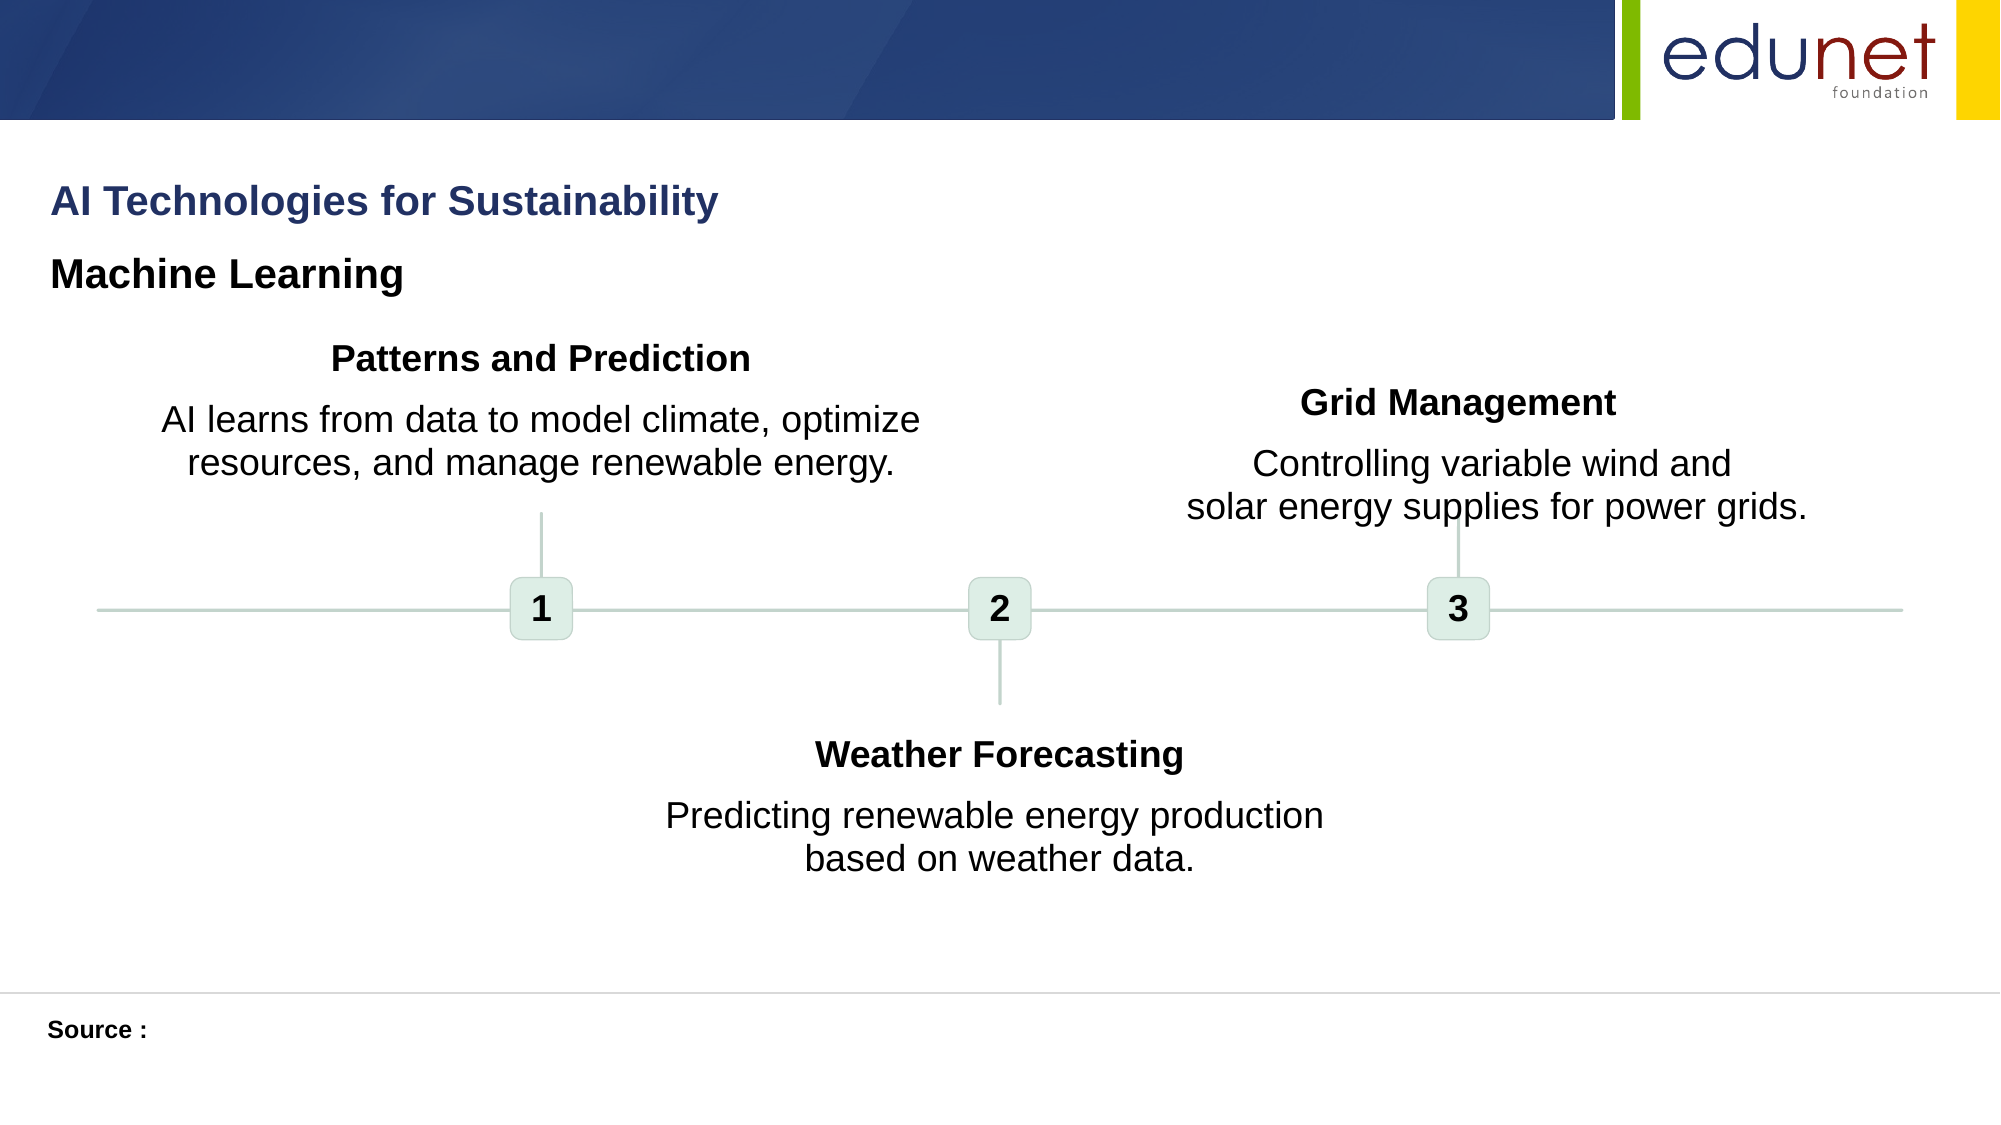

AI Technologies for Sustainability
Machine Learning
Patterns and Prediction
Grid Management
AI learns from data to model climate, optimize resources, and manage renewable energy.
Controlling variable wind and
solar energy supplies for power grids.

1
2
3

Weather Forecasting
Predicting renewable energy production
based on weather data.
Source :